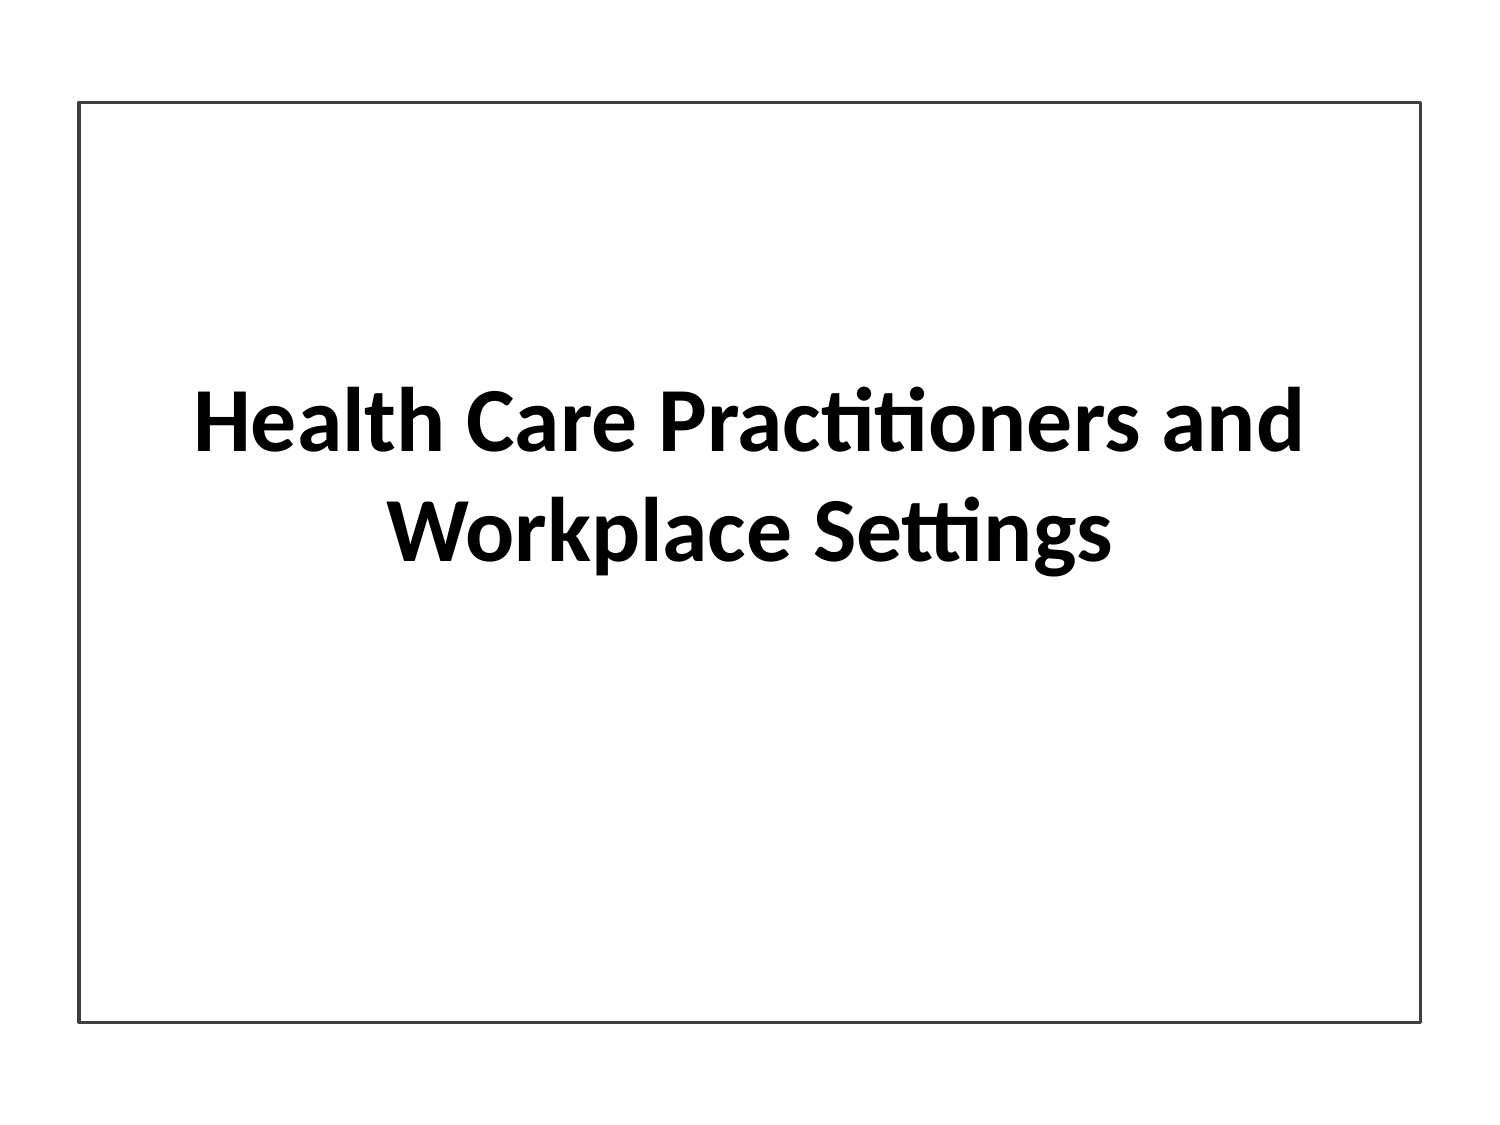

# Health Care Practitioners and Workplace Settings